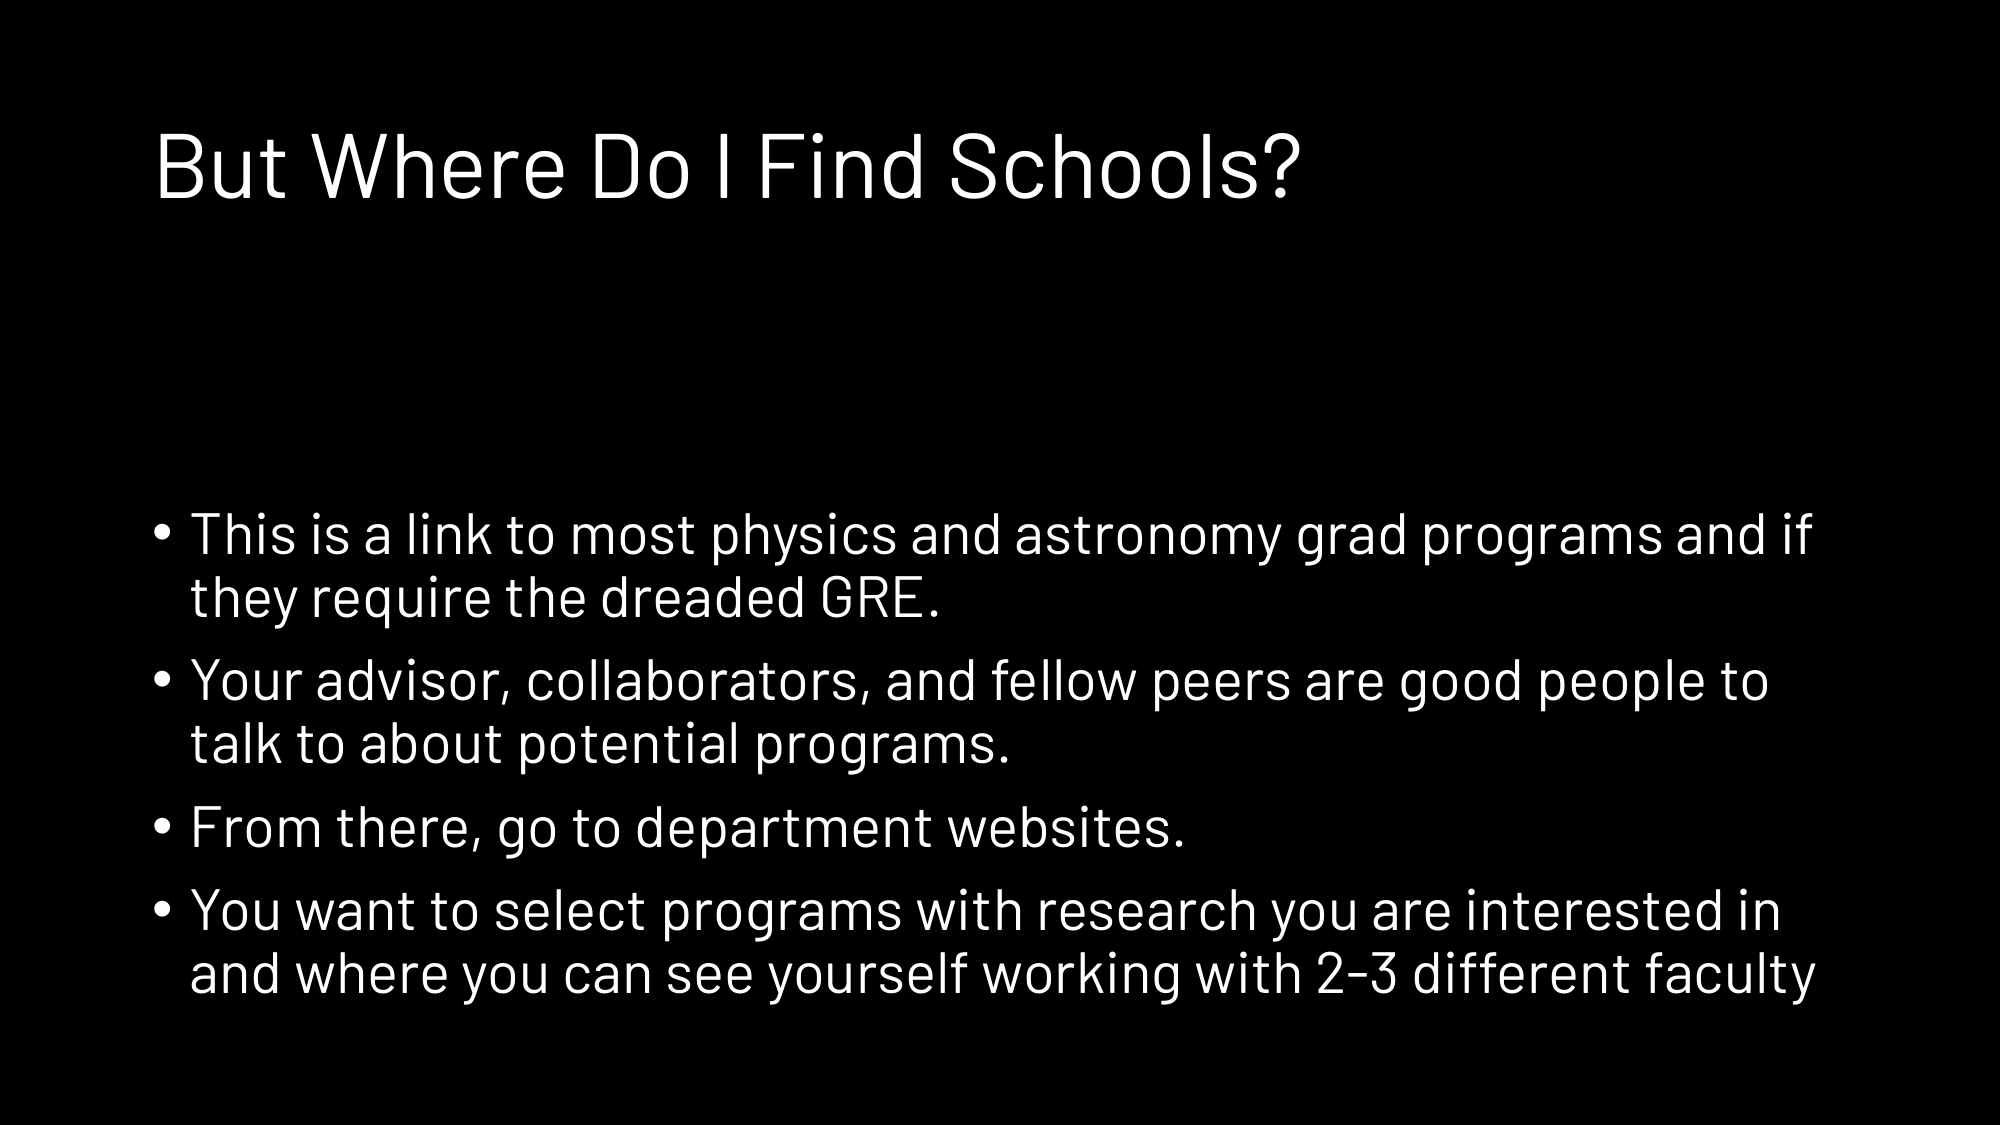

# But Where Do I Find Schools?
https://docs.google.com/spreadsheets/d/19UhYToXOPZkZ3CM469ru3Uwk4584CmzZyAVVwQJJcyc/edit?gid=0#gid=0
This is a link to most physics and astronomy grad programs and if they require the dreaded GRE.
Your advisor, collaborators, and fellow peers are good people to talk to about potential programs.
From there, go to department websites.
You want to select programs with research you are interested in and where you can see yourself working with 2-3 different faculty